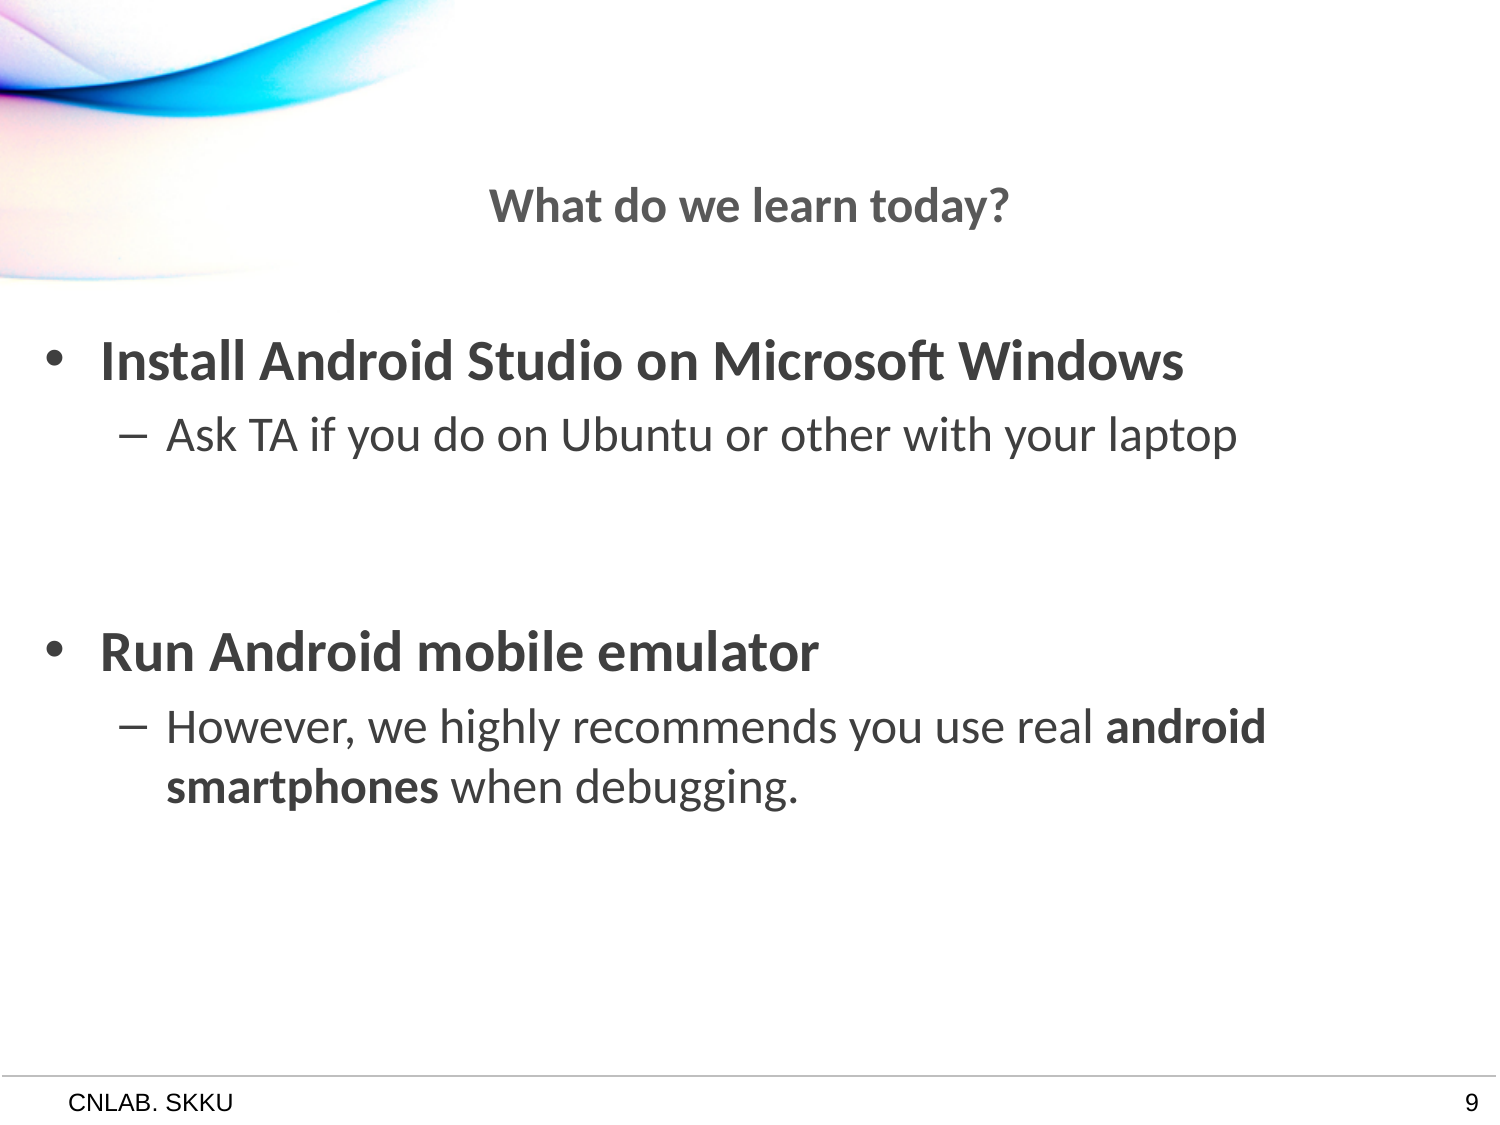

# What do we learn today?
Install Android Studio on Microsoft Windows
Ask TA if you do on Ubuntu or other with your laptop

Run Android mobile emulator
However, we highly recommends you use real android smartphones when debugging.
9